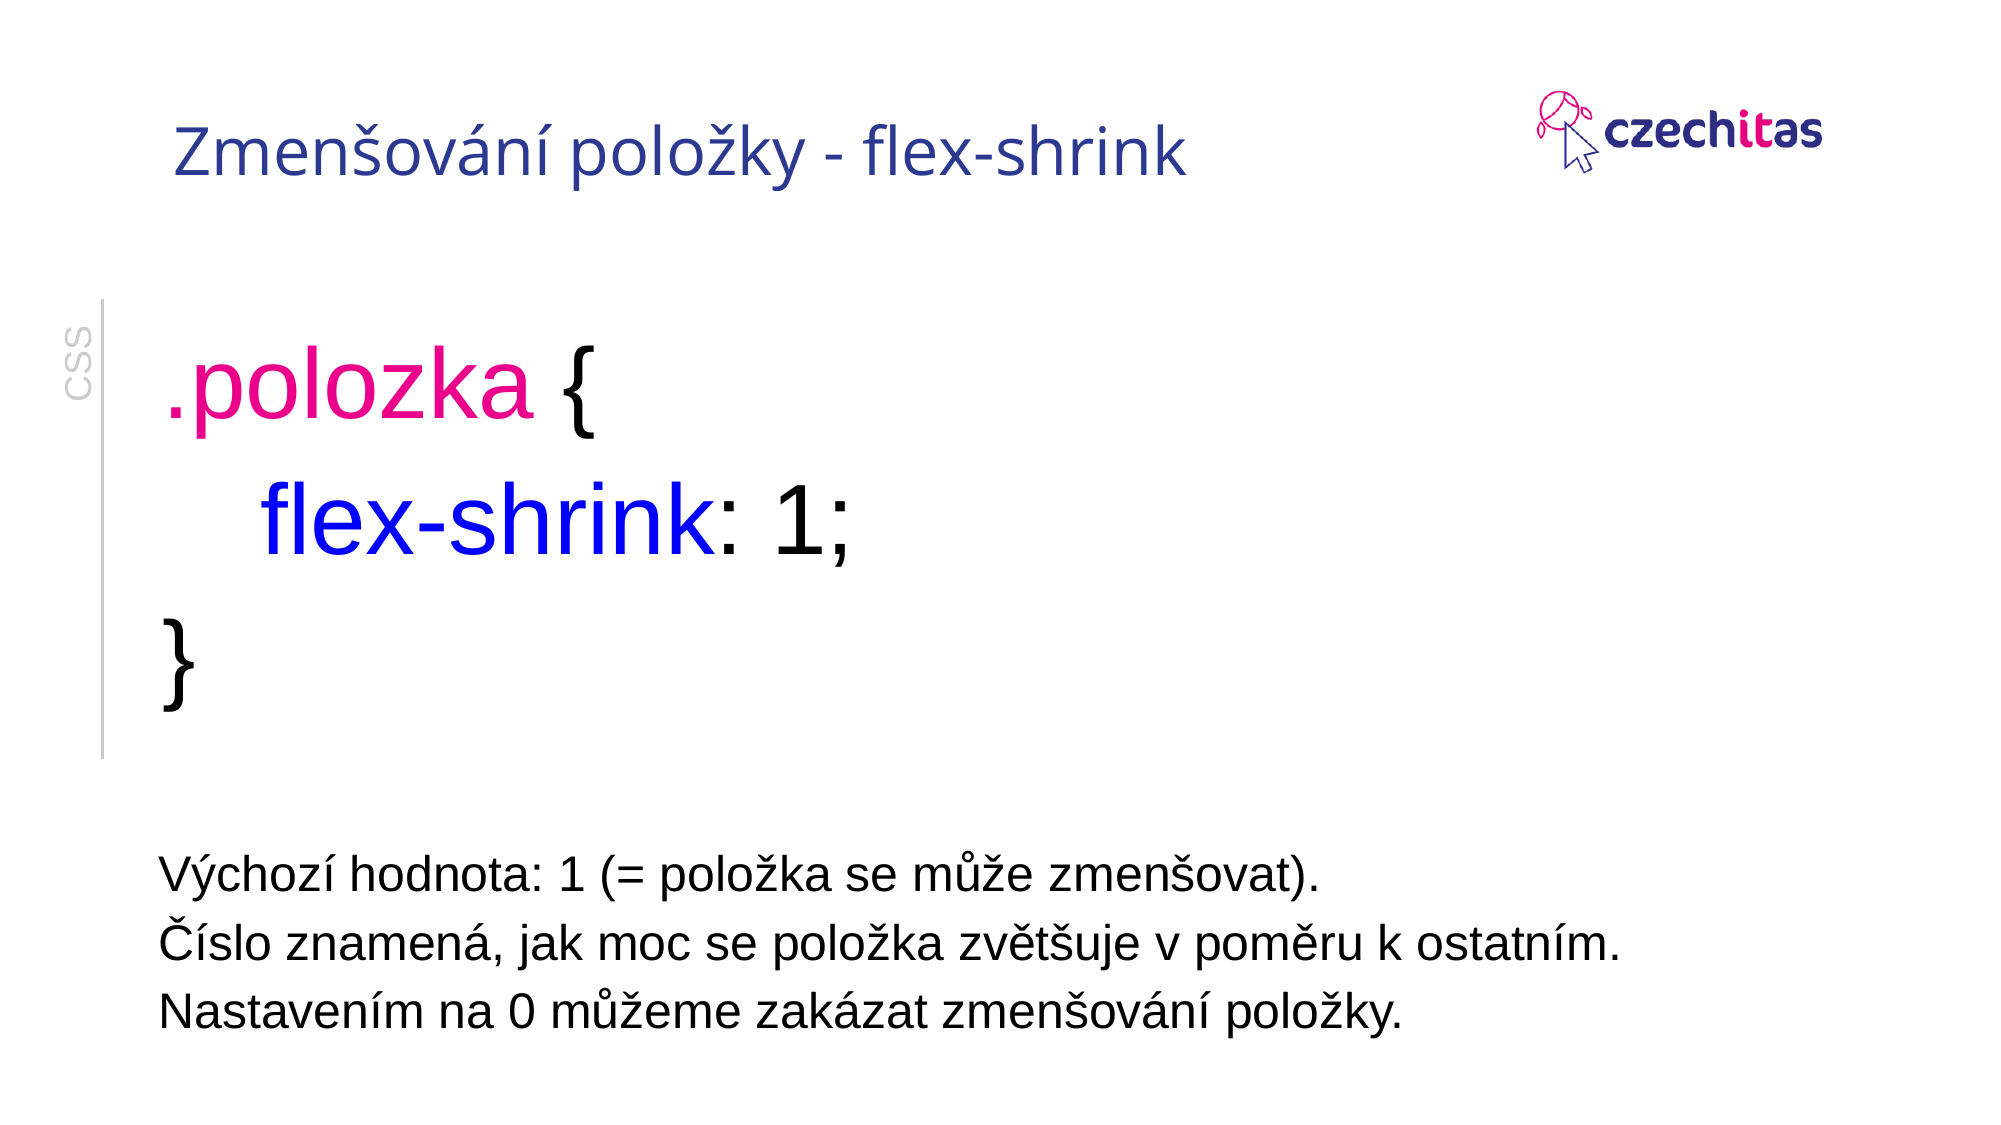

# Zmenšování položky - flex-shrink
CSS
.polozka {
flex-shrink: 1;
}
Výchozí hodnota: 1 (= položka se může zmenšovat).
Číslo znamená, jak moc se položka zvětšuje v poměru k ostatním.
Nastavením na 0 můžeme zakázat zmenšování položky.